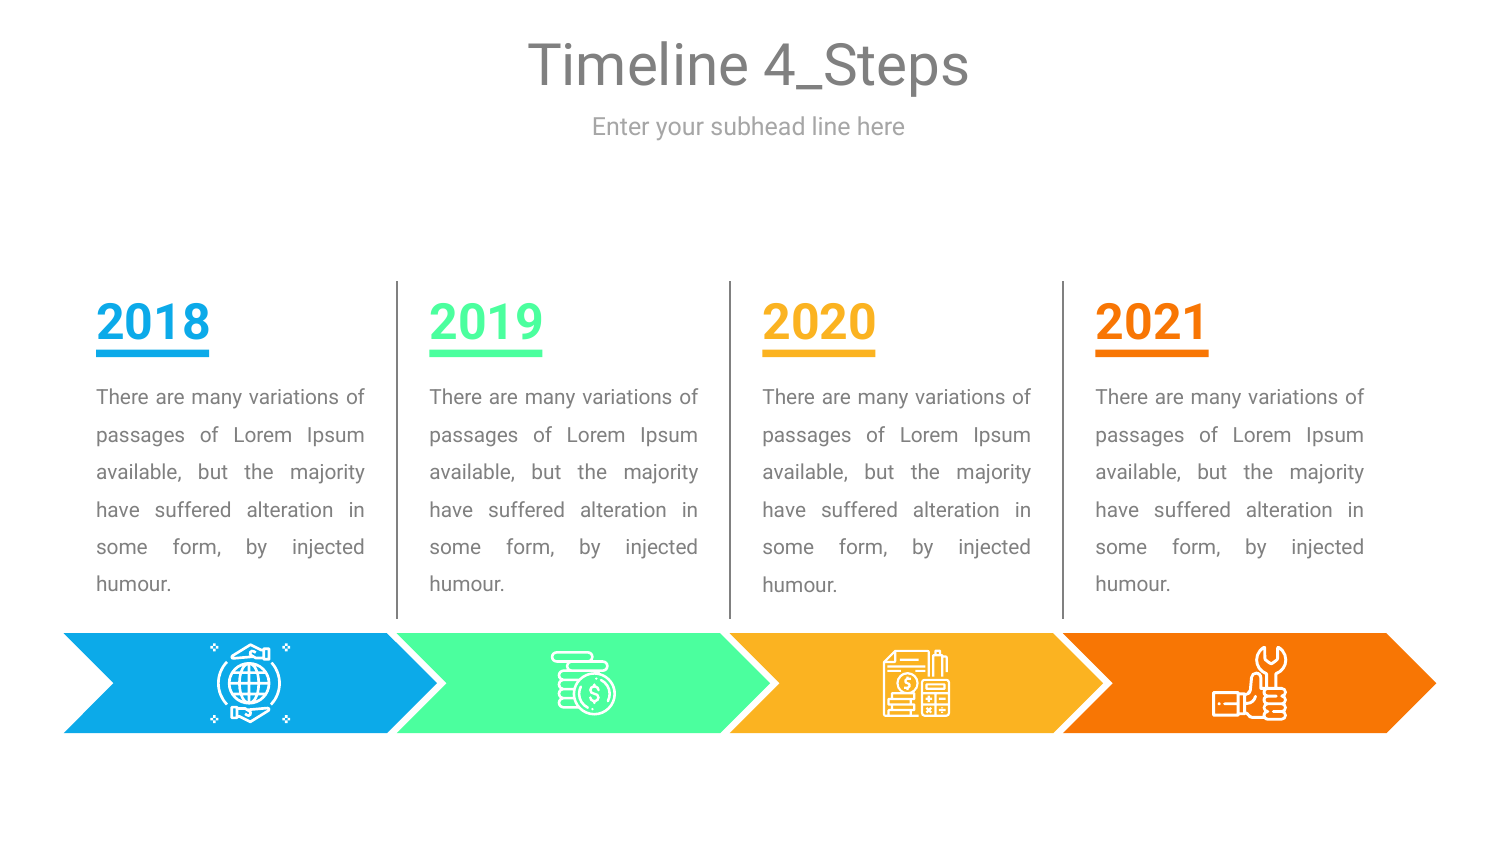

# Timeline 4_Steps
Enter your subhead line here
2018
2019
2020
2021

There are many variations of passages of Lorem Ipsum available, but the majority have suffered alteration in some form, by injected humour.
There are many variations of passages of Lorem Ipsum available, but the majority have suffered alteration in some form, by injected humour.
There are many variations of passages of Lorem Ipsum available, but the majority have suffered alteration in some form, by injected humour.
There are many variations of passages of Lorem Ipsum available, but the majority have suffered alteration in some form, by injected humour.